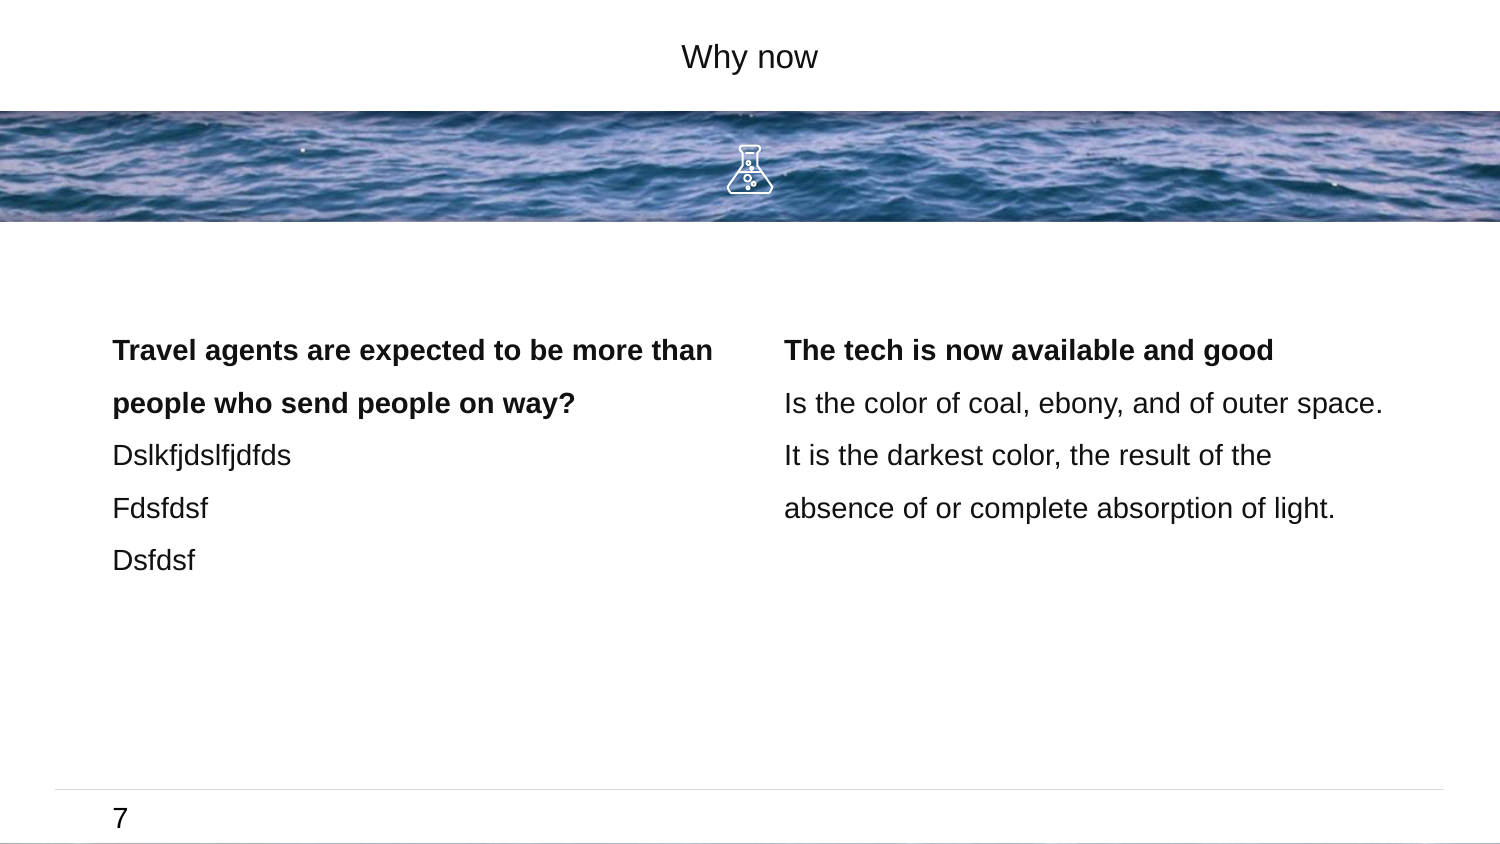

# Why now

Travel agents are expected to be more than people who send people on way?
Dslkfjdslfjdfds
Fdsfdsf
Dsfdsf

The tech is now available and good
Is the color of coal, ebony, and of outer space. It is the darkest color, the result of the absence of or complete absorption of light.
7